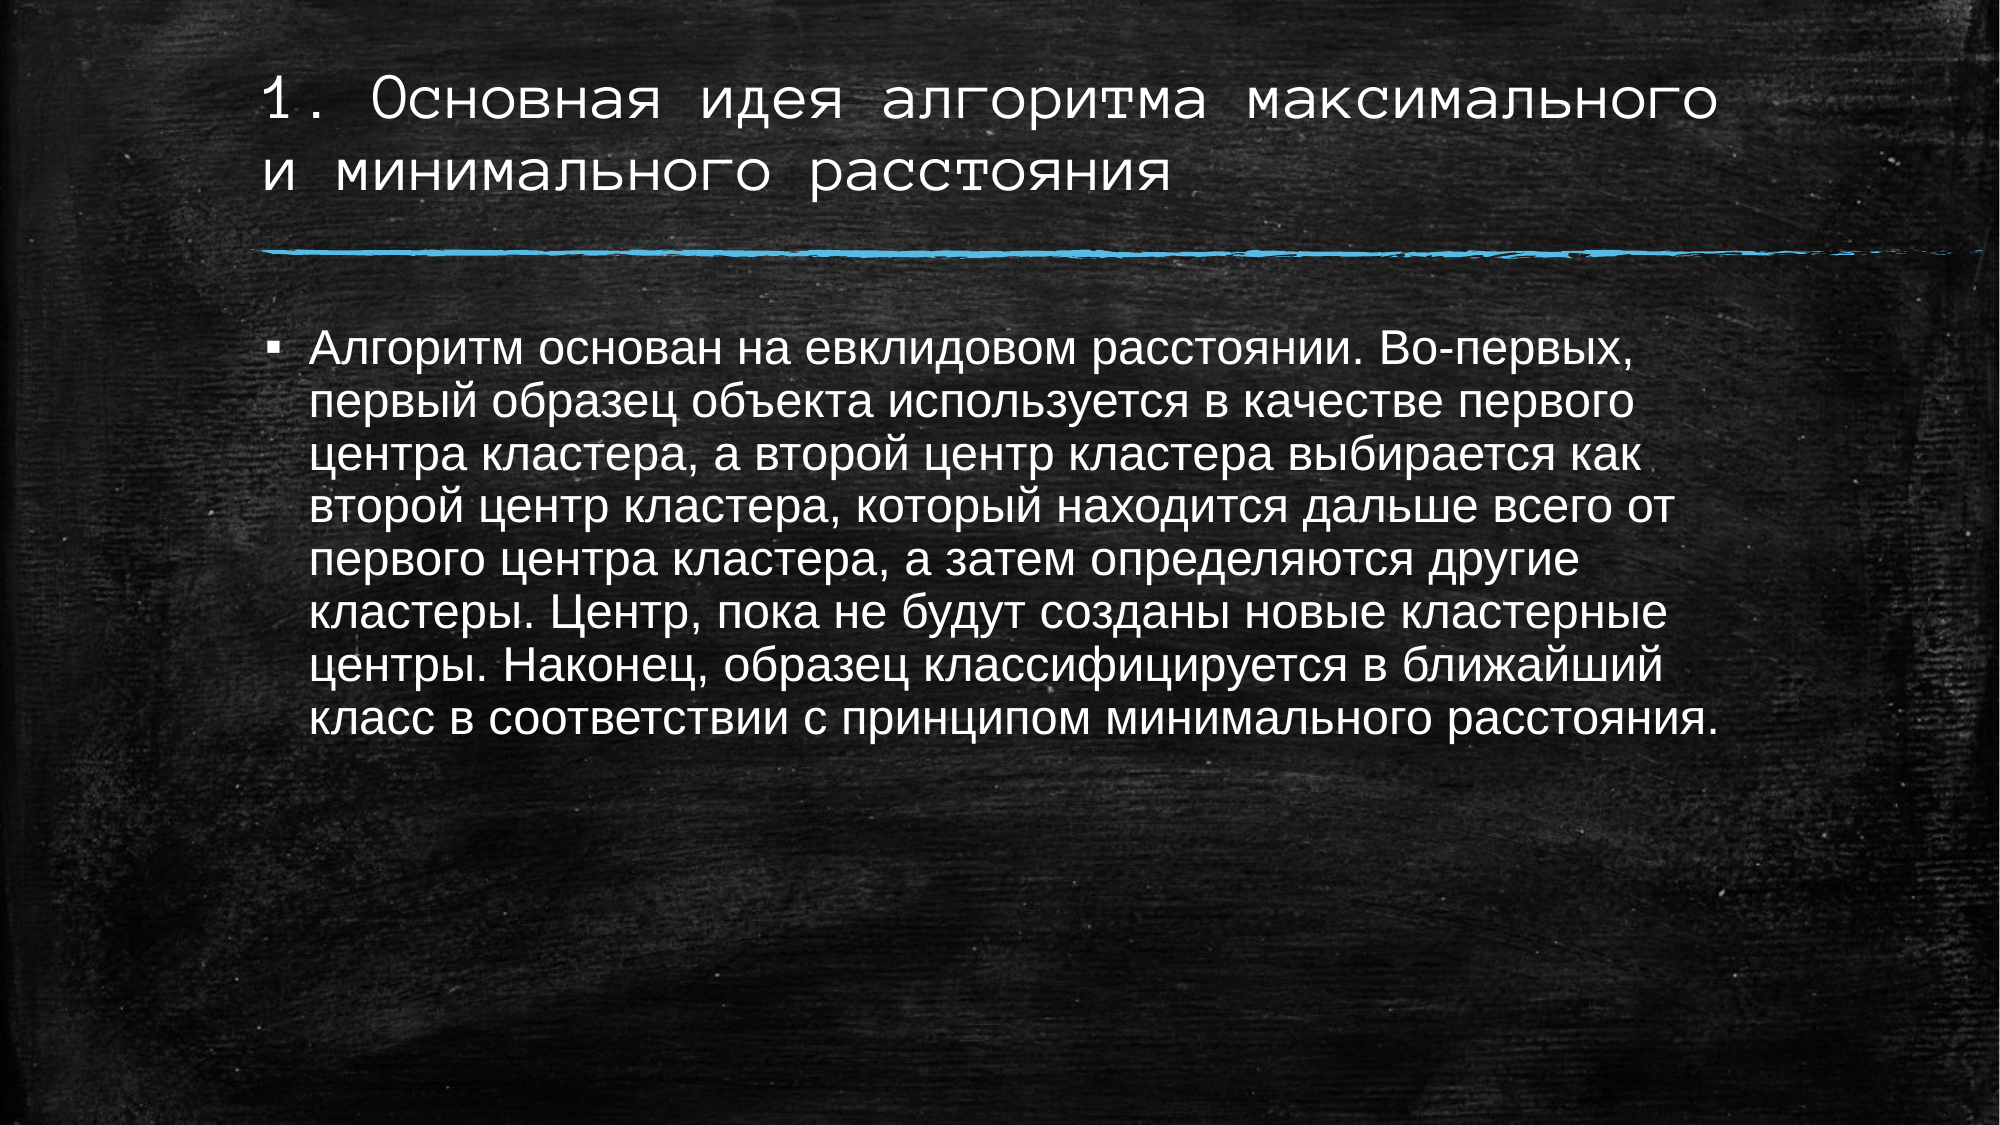

# 1. Основная идея алгоритма максимального и минимального расстояния
Алгоритм основан на евклидовом расстоянии. Во-первых, первый образец объекта используется в качестве первого центра кластера, а второй центр кластера выбирается как второй центр кластера, который находится дальше всего от первого центра кластера, а затем определяются другие кластеры. Центр, пока не будут созданы новые кластерные центры. Наконец, образец классифицируется в ближайший класс в соответствии с принципом минимального расстояния.